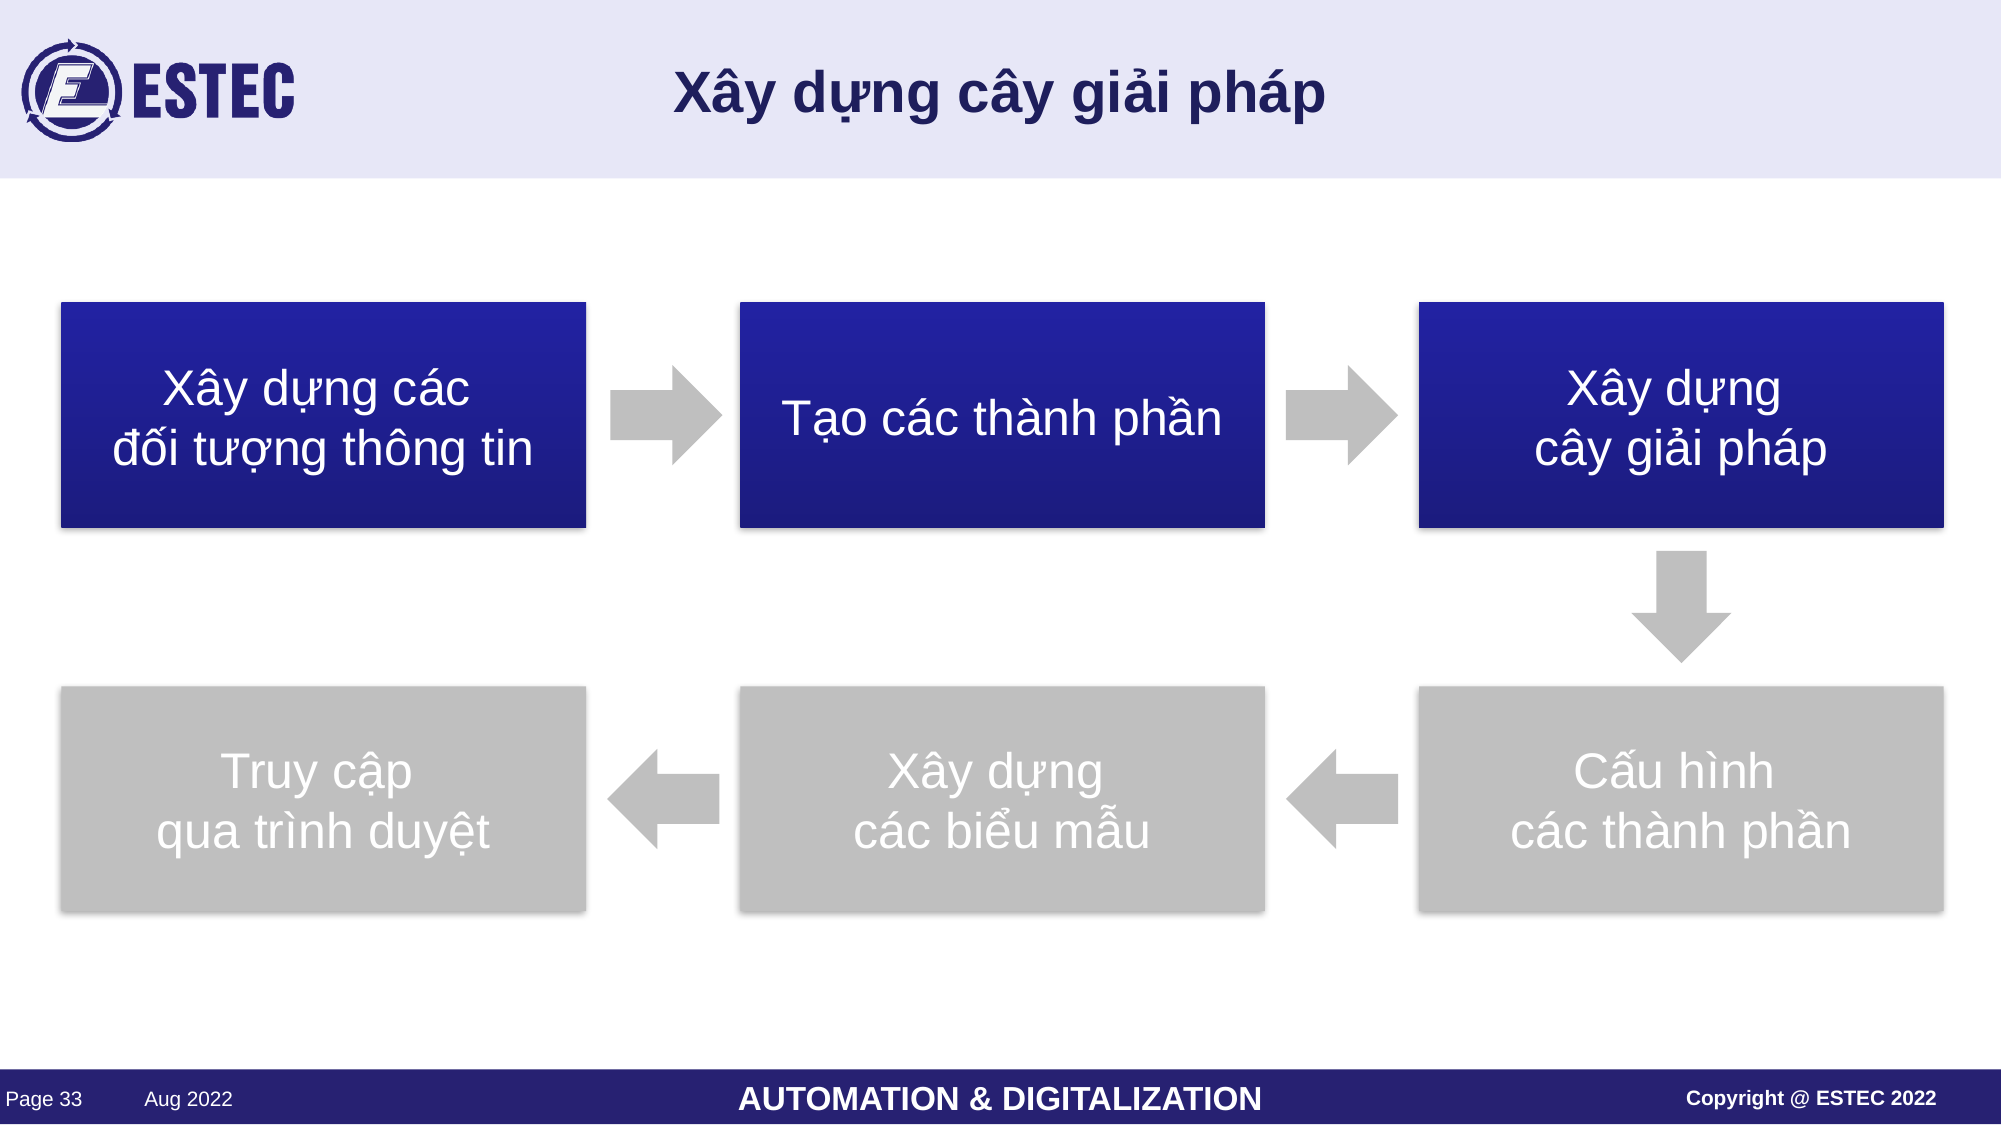

Xây dựng cây giải pháp
Xây dựng các
đối tượng thông tin
Tạo các thành phần
Xây dựng
cây giải pháp

Truy cập
qua trình duyệt
Xây dựng
các biểu mẫu
Cấu hình
các thành phần